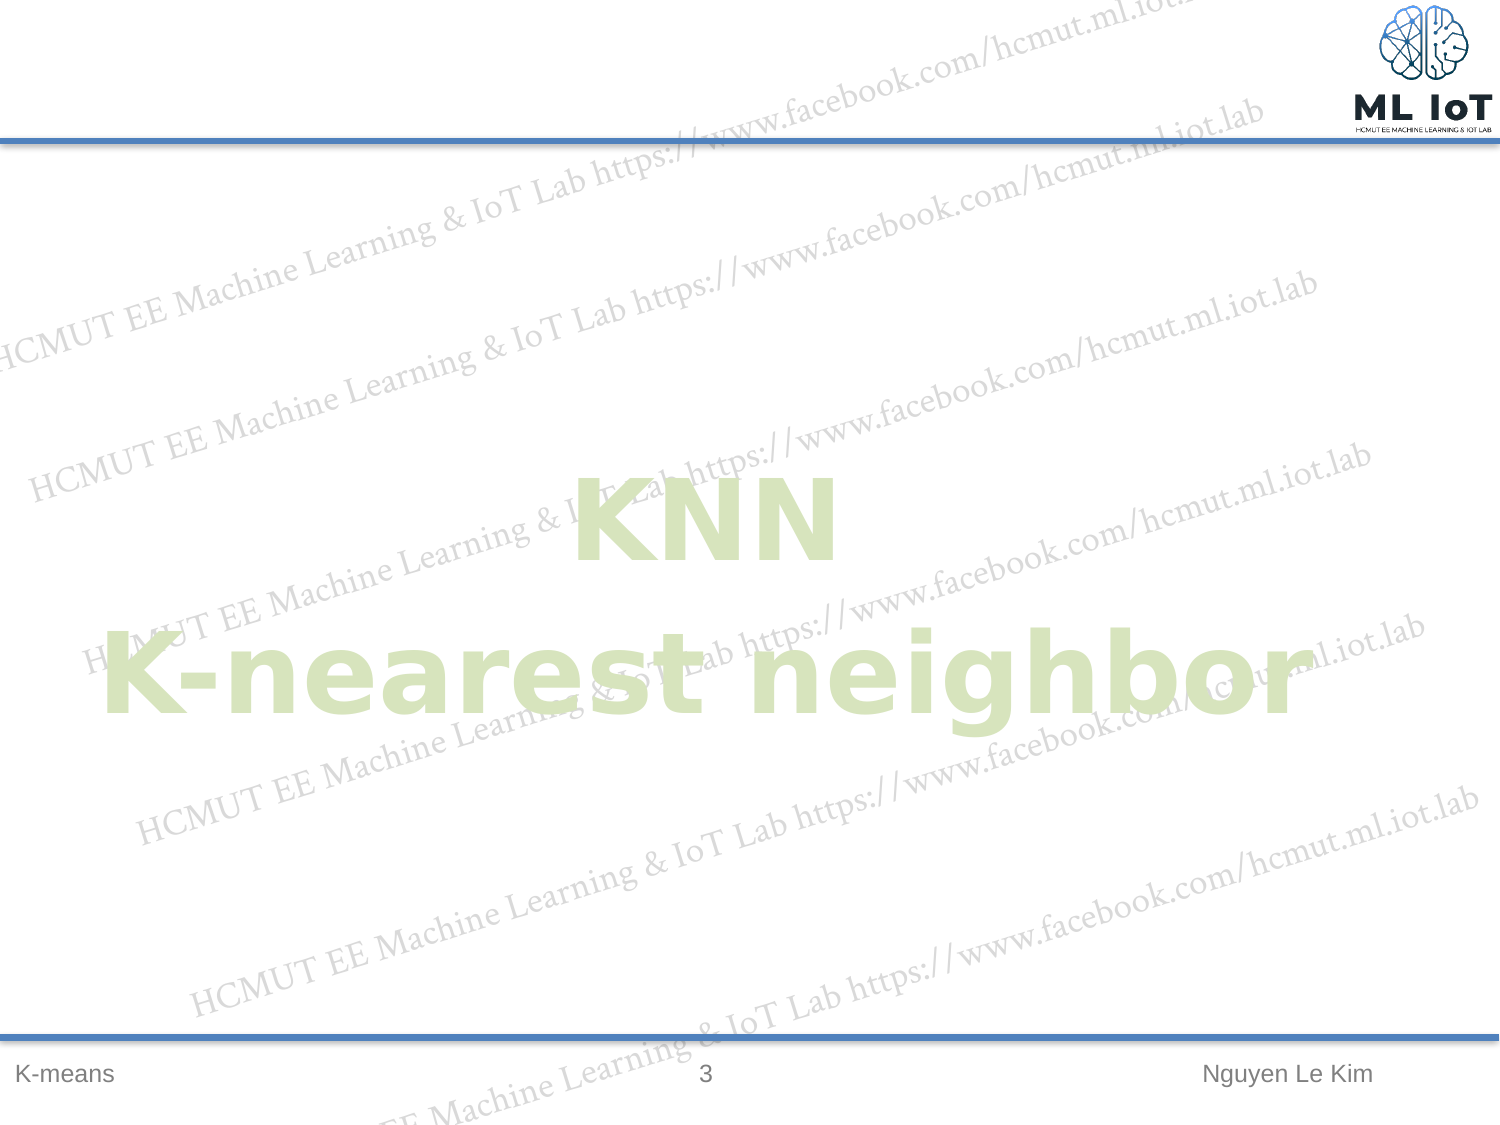

KNN
K-nearest neighbor
Nguyen Le Kim
K-means
3